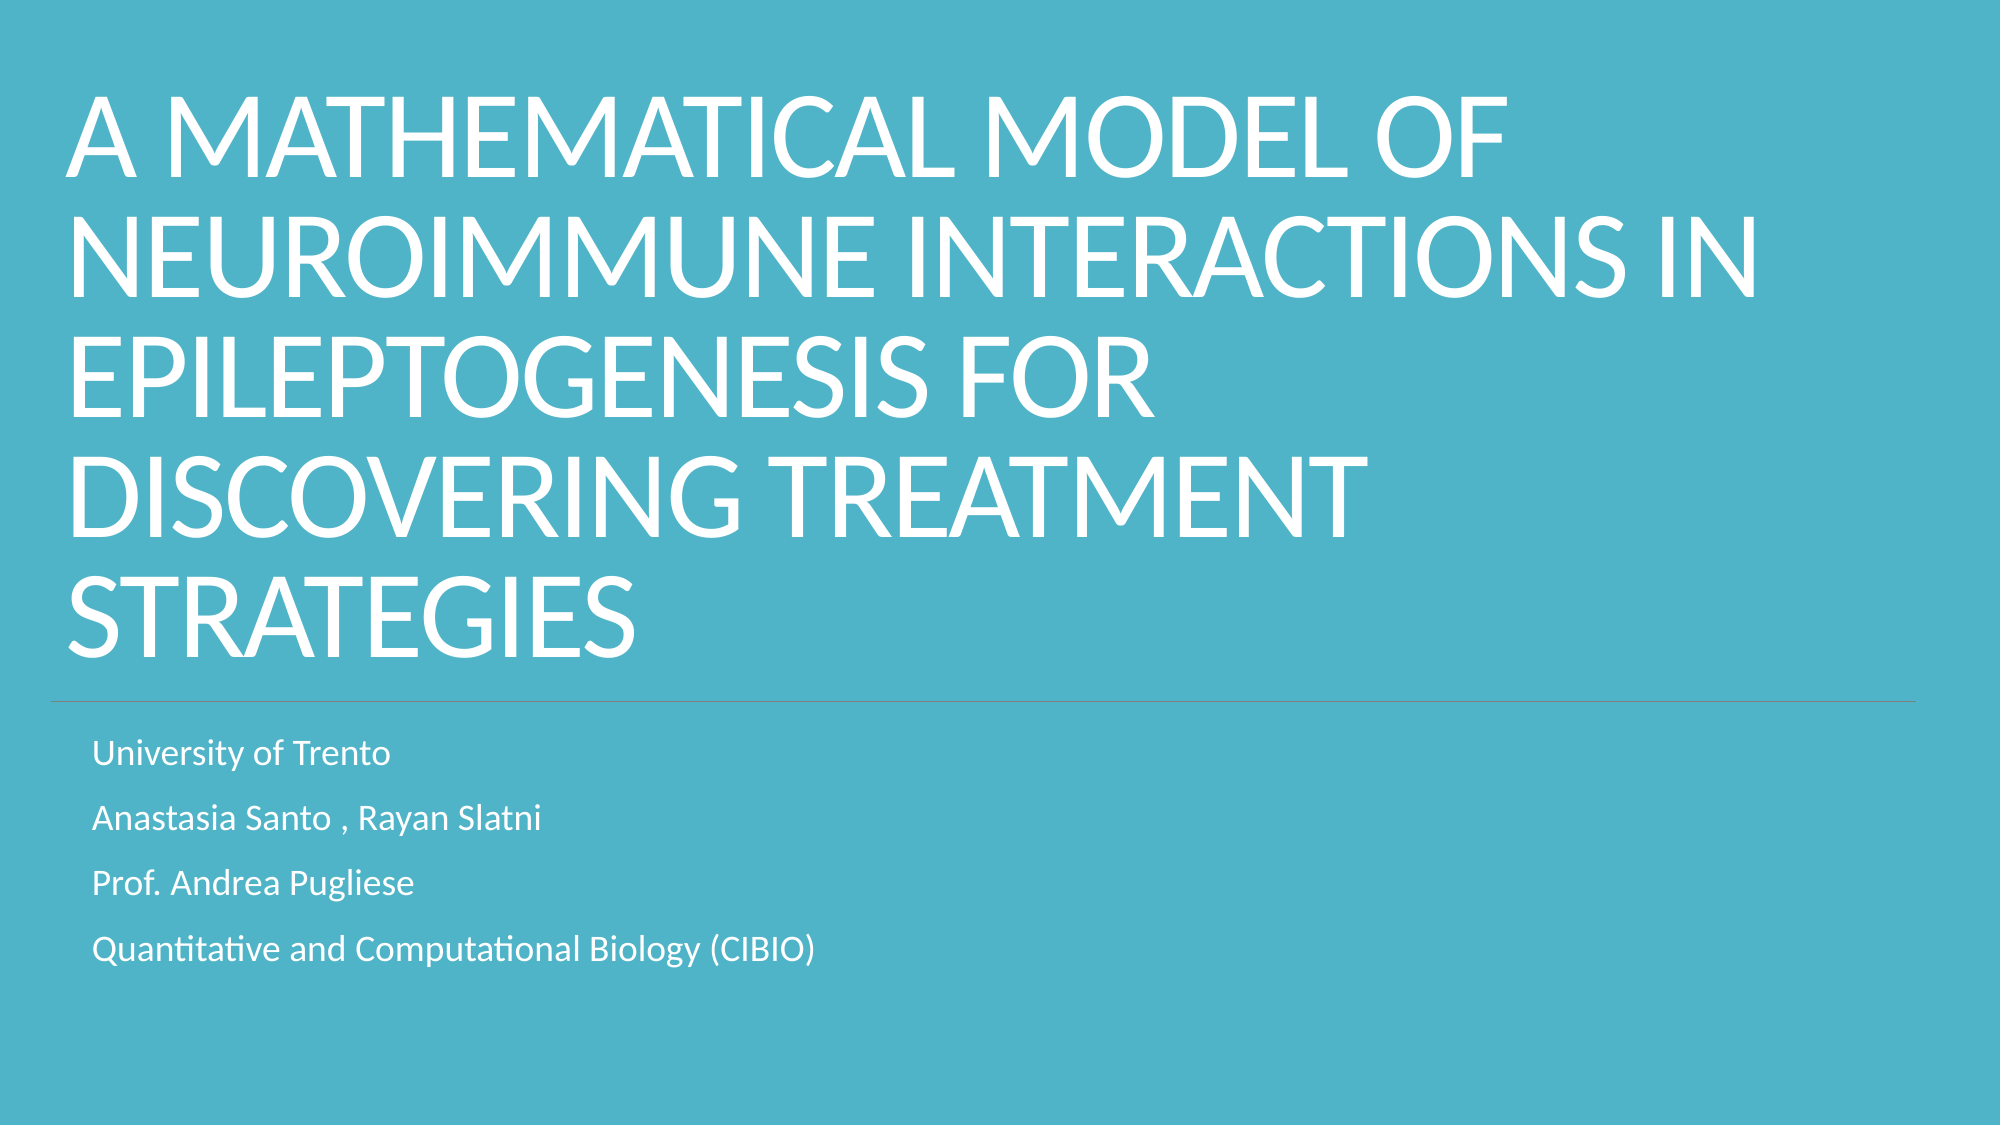

# A MATHEMATICAL MODEL OF NEUROIMMUNE INTERACTIONS IN EPILEPTOGENESIS FOR DISCOVERING TREATMENT STRATEGIES
University of Trento
Anastasia Santo , Rayan Slatni
Prof. Andrea Pugliese
Quantitative and Computational Biology (CIBIO)